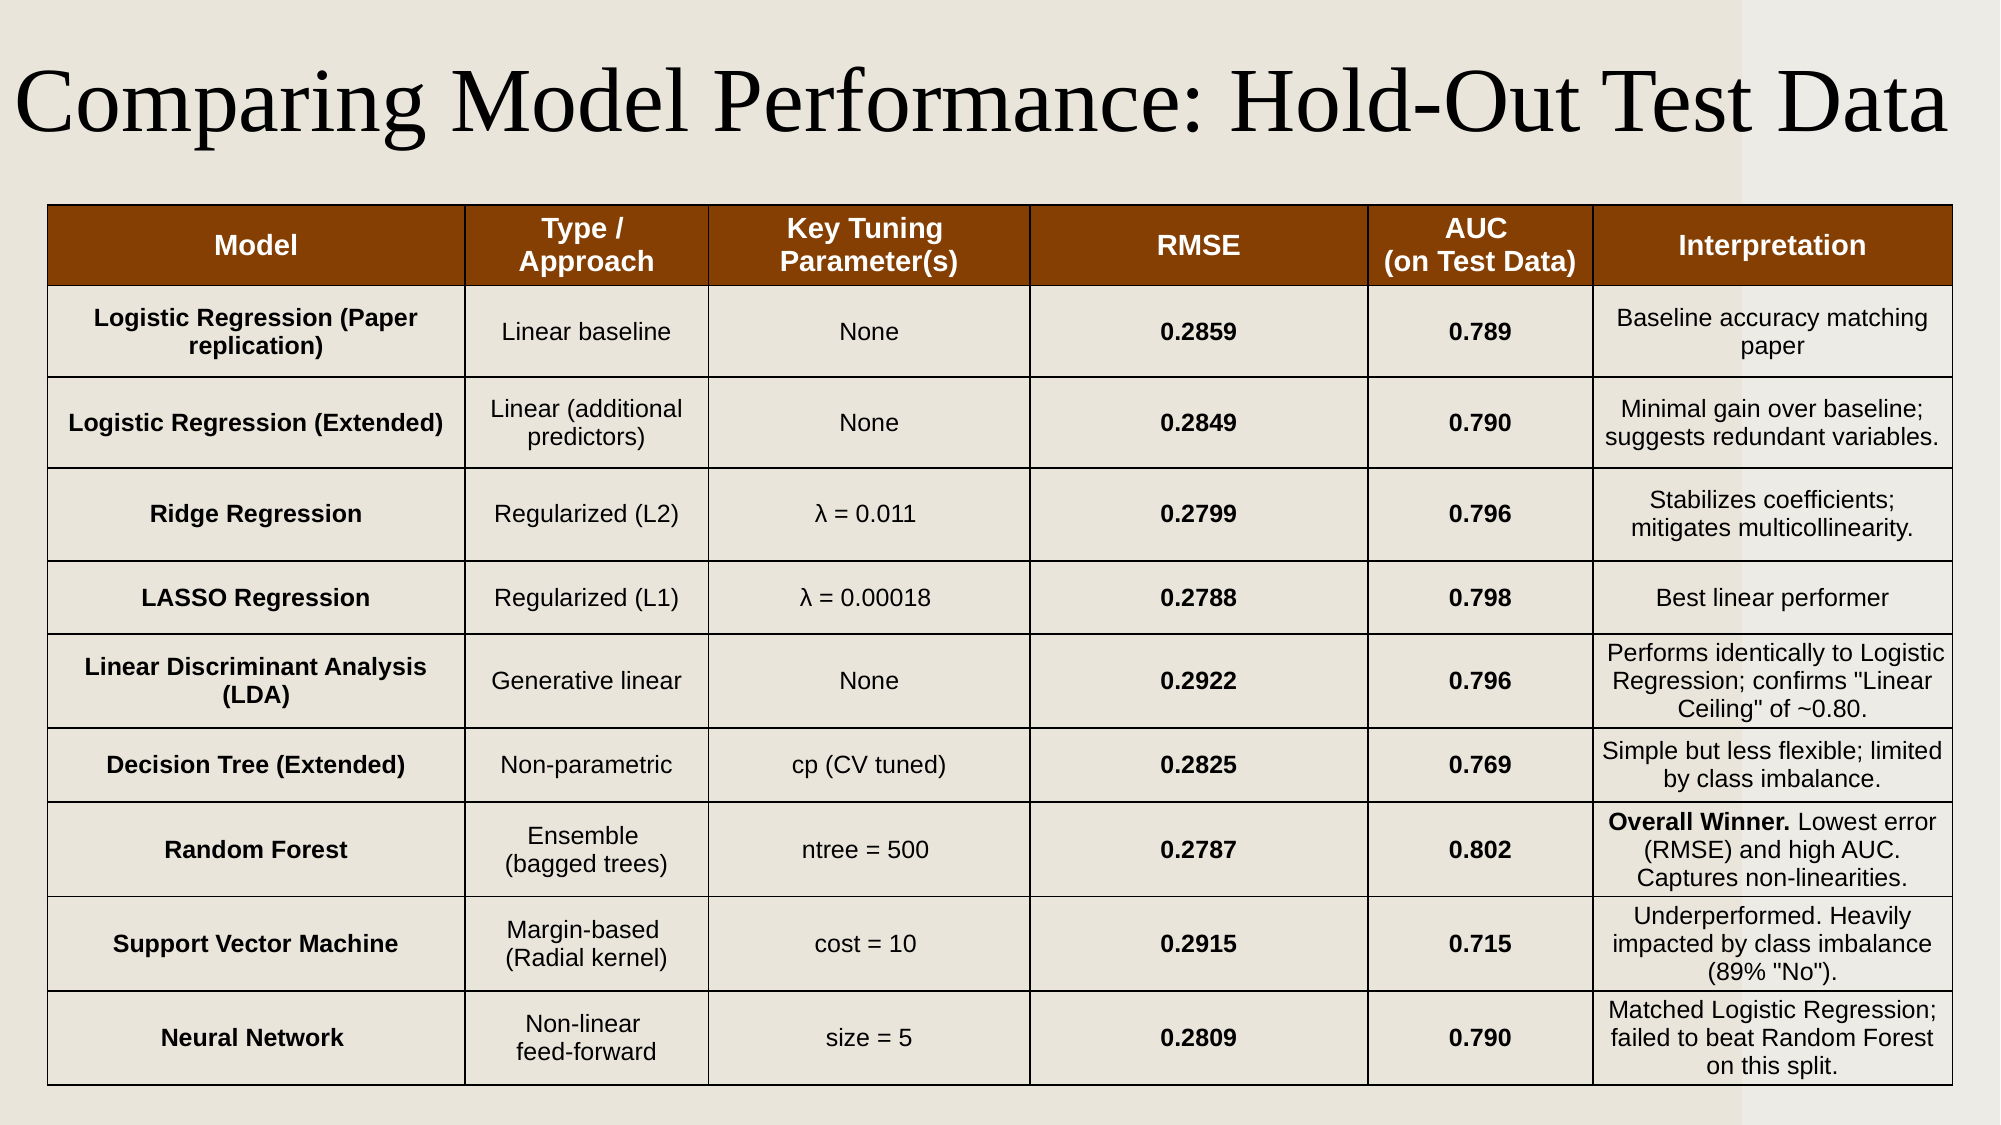

Comparing Model Performance: Hold-Out Test Data
| Model | Type / Approach | Key Tuning Parameter(s) | RMSE | AUC (on Test Data) | Interpretation |
| --- | --- | --- | --- | --- | --- |
| Logistic Regression (Paper replication) | Linear baseline | None | 0.2859 | 0.789 | Baseline accuracy matching paper |
| Logistic Regression (Extended) | Linear (additional predictors) | None | 0.2849 | 0.790 | Minimal gain over baseline; suggests redundant variables. |
| Ridge Regression | Regularized (L2) | λ = 0.011 | 0.2799 | 0.796 | Stabilizes coefficients; mitigates multicollinearity. |
| LASSO Regression | Regularized (L1) | λ = 0.00018 | 0.2788 | 0.798 | Best linear performer |
| Linear Discriminant Analysis (LDA) | Generative linear | None | 0.2922 | 0.796 | Performs identically to Logistic Regression; confirms "Linear Ceiling" of ~0.80. |
| Decision Tree (Extended) | Non-parametric | cp (CV tuned) | 0.2825 | 0.769 | Simple but less flexible; limited by class imbalance. |
| Random Forest | Ensemble (bagged trees) | ntree = 500 | 0.2787 | 0.802 | Overall Winner. Lowest error (RMSE) and high AUC. Captures non-linearities. |
| Support Vector Machine | Margin-based (Radial kernel) | cost = 10 | 0.2915 | 0.715 | Underperformed. Heavily impacted by class imbalance (89% "No"). |
| Neural Network | Non-linear feed-forward | size = 5 | 0.2809 | 0.790 | Matched Logistic Regression; failed to beat Random Forest on this split. |